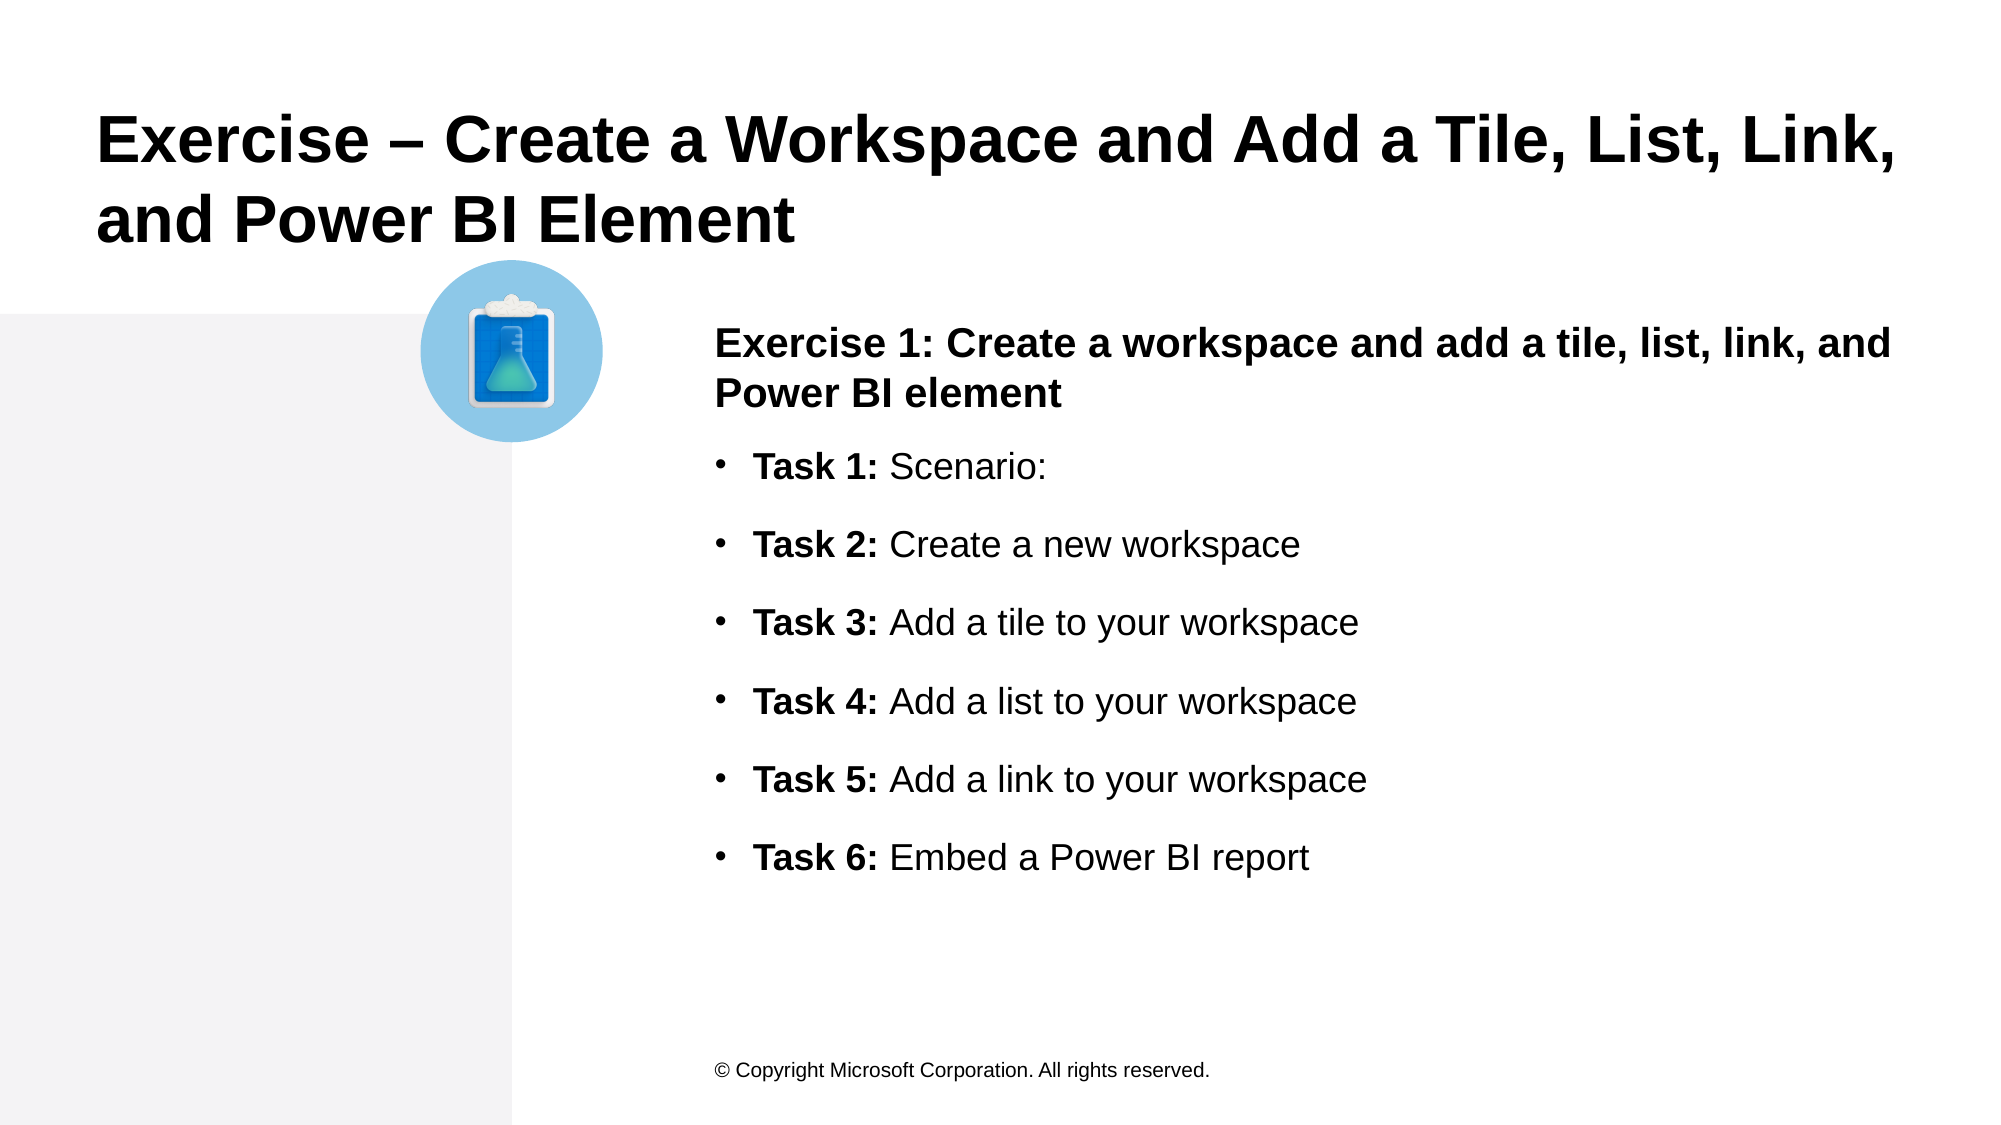

# Exercise – Create a Workspace and Add a Tile, List, Link, and Power BI Element
Exercise 1: Create a workspace and add a tile, list, link, and Power BI element
Task 1: Scenario:
Task 2: Create a new workspace
Task 3: Add a tile to your workspace
Task 4: Add a list to your workspace
Task 5: Add a link to your workspace
Task 6: Embed a Power BI report